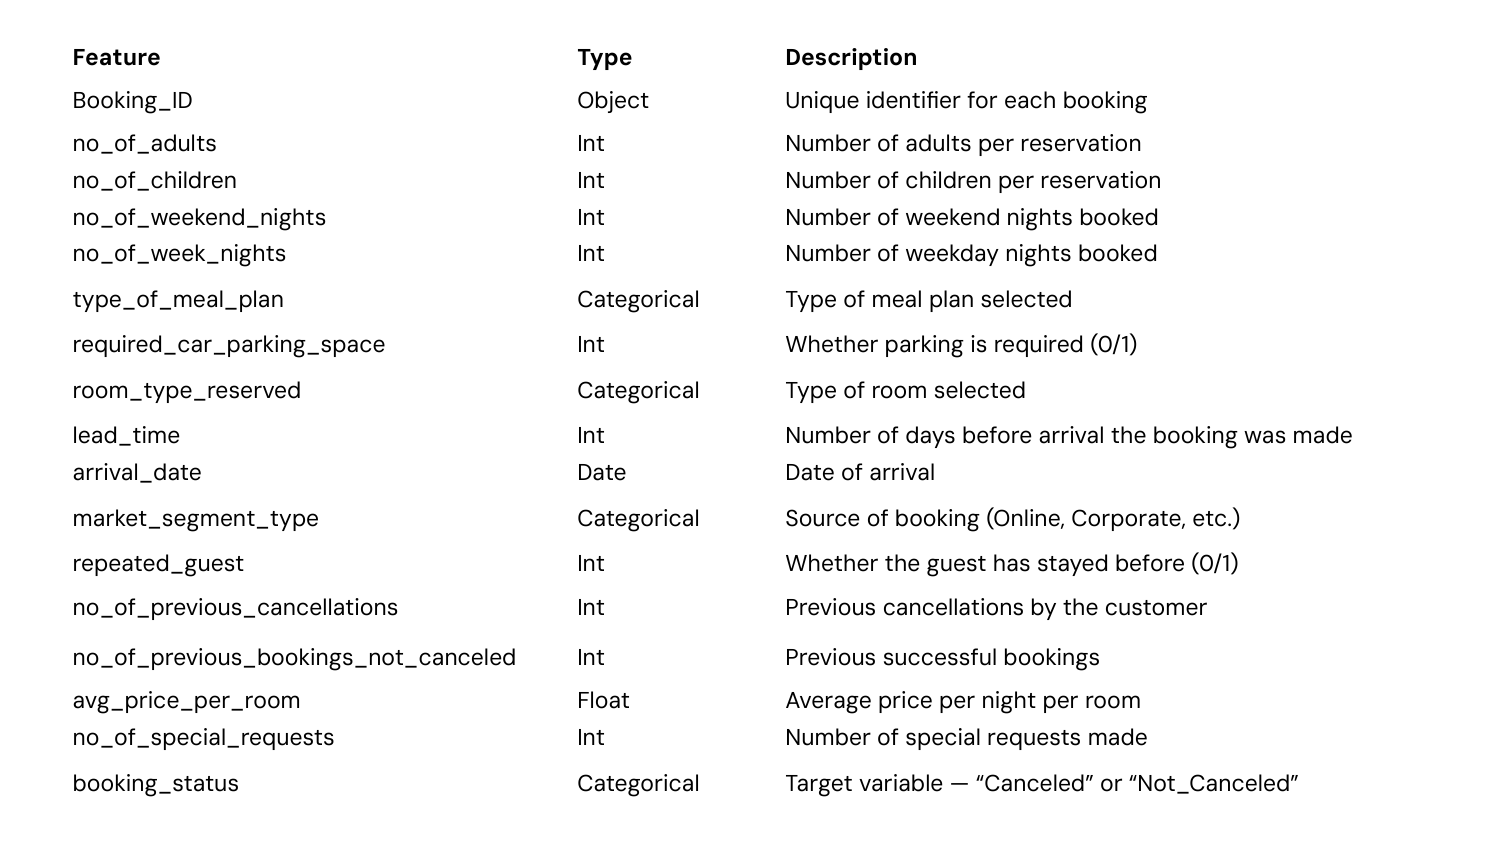

| Feature | Type | Description |
| --- | --- | --- |
| Booking\_ID | Object | Unique identifier for each booking |
| no\_of\_adults | Int | Number of adults per reservation |
| no\_of\_children | Int | Number of children per reservation |
| no\_of\_weekend\_nights | Int | Number of weekend nights booked |
| no\_of\_week\_nights | Int | Number of weekday nights booked |
| type\_of\_meal\_plan | Categorical | Type of meal plan selected |
| required\_car\_parking\_space | Int | Whether parking is required (0/1) |
| room\_type\_reserved | Categorical | Type of room selected |
| lead\_time | Int | Number of days before arrival the booking was made |
| arrival\_date | Date | Date of arrival |
| market\_segment\_type | Categorical | Source of booking (Online, Corporate, etc.) |
| repeated\_guest | Int | Whether the guest has stayed before (0/1) |
| no\_of\_previous\_cancellations | Int | Previous cancellations by the customer |
| no\_of\_previous\_bookings\_not\_canceled | Int | Previous successful bookings |
| avg\_price\_per\_room | Float | Average price per night per room |
| no\_of\_special\_requests | Int | Number of special requests made |
| booking\_status | Categorical | Target variable — “Canceled” or “Not\_Canceled” |